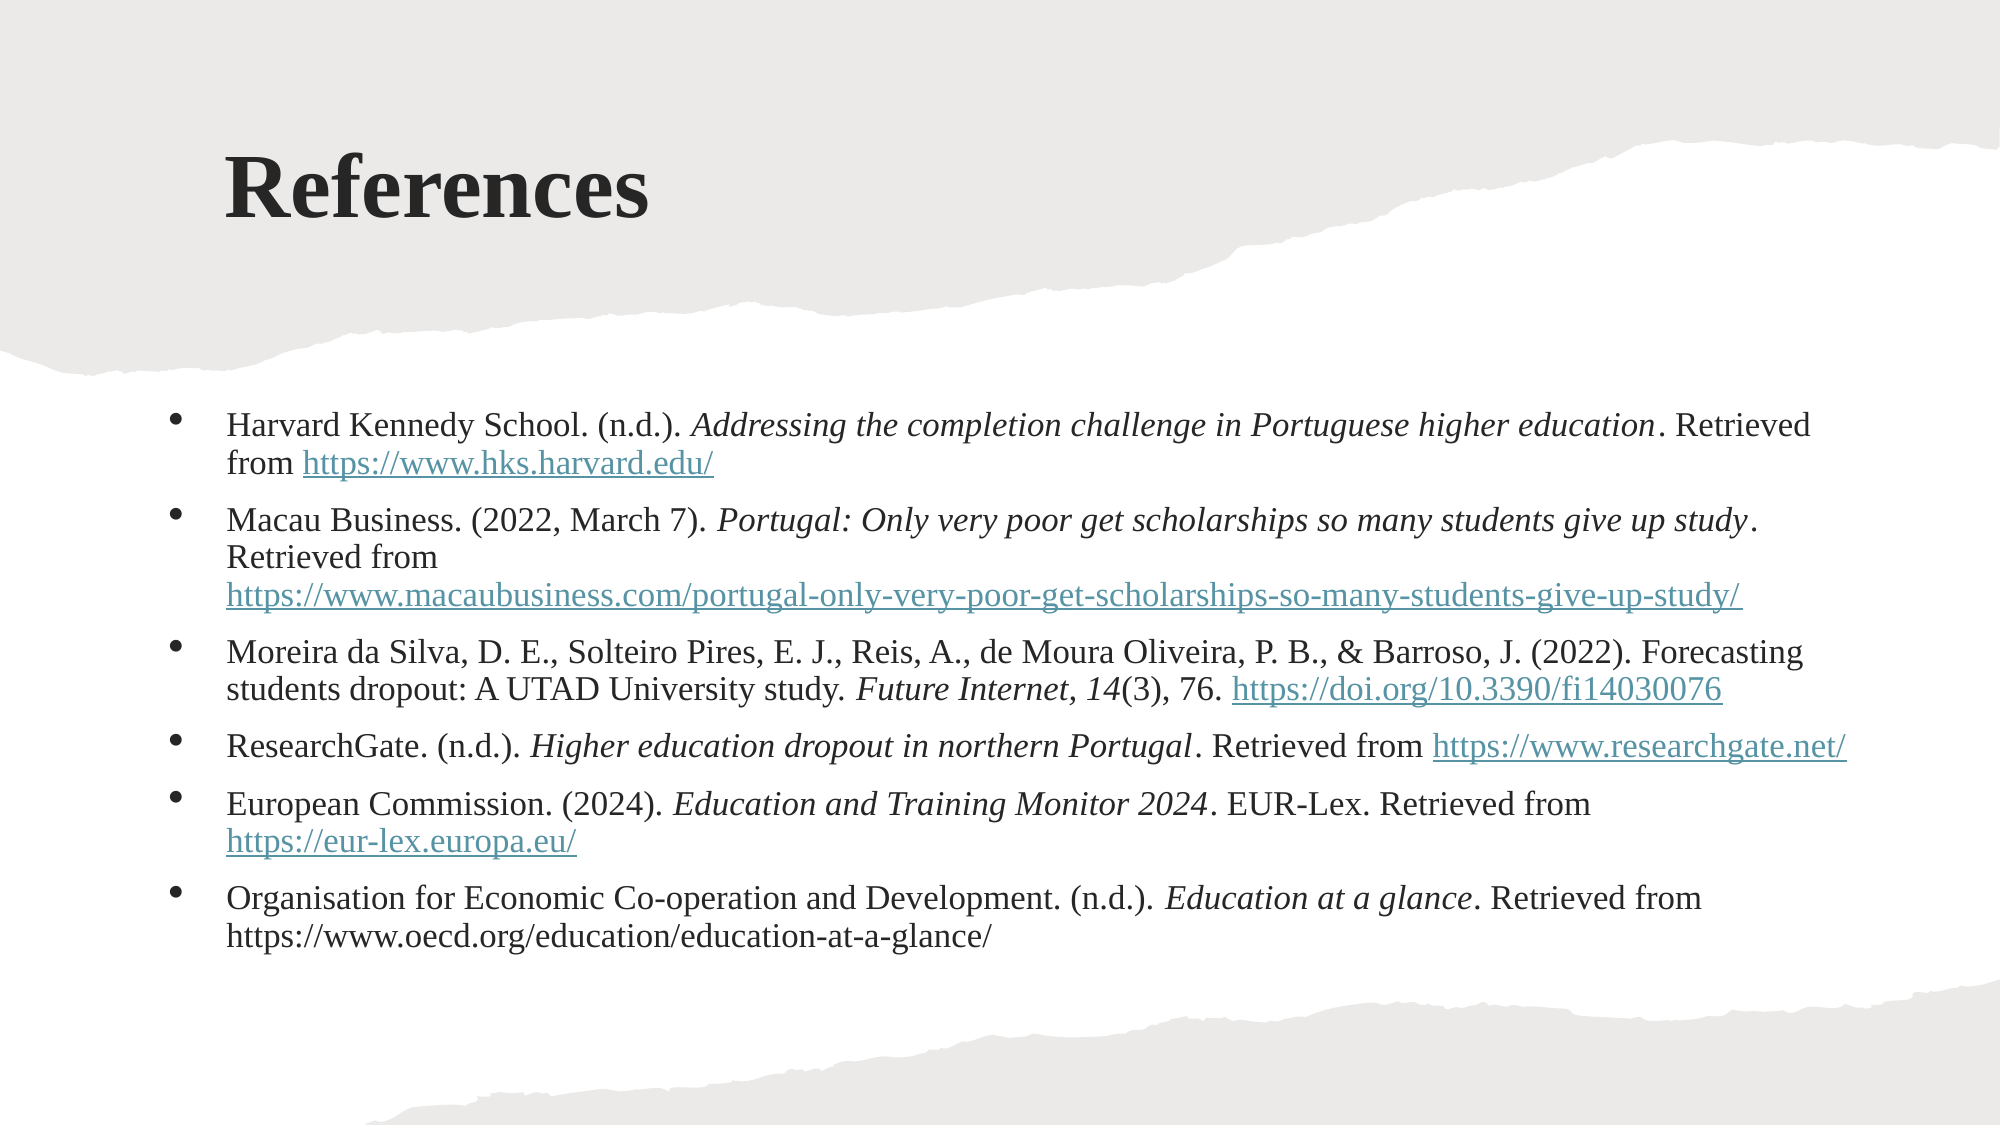

# References
Harvard Kennedy School. (n.d.). Addressing the completion challenge in Portuguese higher education. Retrieved from https://www.hks.harvard.edu/
Macau Business. (2022, March 7). Portugal: Only very poor get scholarships so many students give up study. Retrieved from https://www.macaubusiness.com/portugal-only-very-poor-get-scholarships-so-many-students-give-up-study/
Moreira da Silva, D. E., Solteiro Pires, E. J., Reis, A., de Moura Oliveira, P. B., & Barroso, J. (2022). Forecasting students dropout: A UTAD University study. Future Internet, 14(3), 76. https://doi.org/10.3390/fi14030076
ResearchGate. (n.d.). Higher education dropout in northern Portugal. Retrieved from https://www.researchgate.net/
European Commission. (2024). Education and Training Monitor 2024. EUR-Lex. Retrieved from https://eur-lex.europa.eu/
Organisation for Economic Co-operation and Development. (n.d.). Education at a glance. Retrieved from https://www.oecd.org/education/education-at-a-glance/